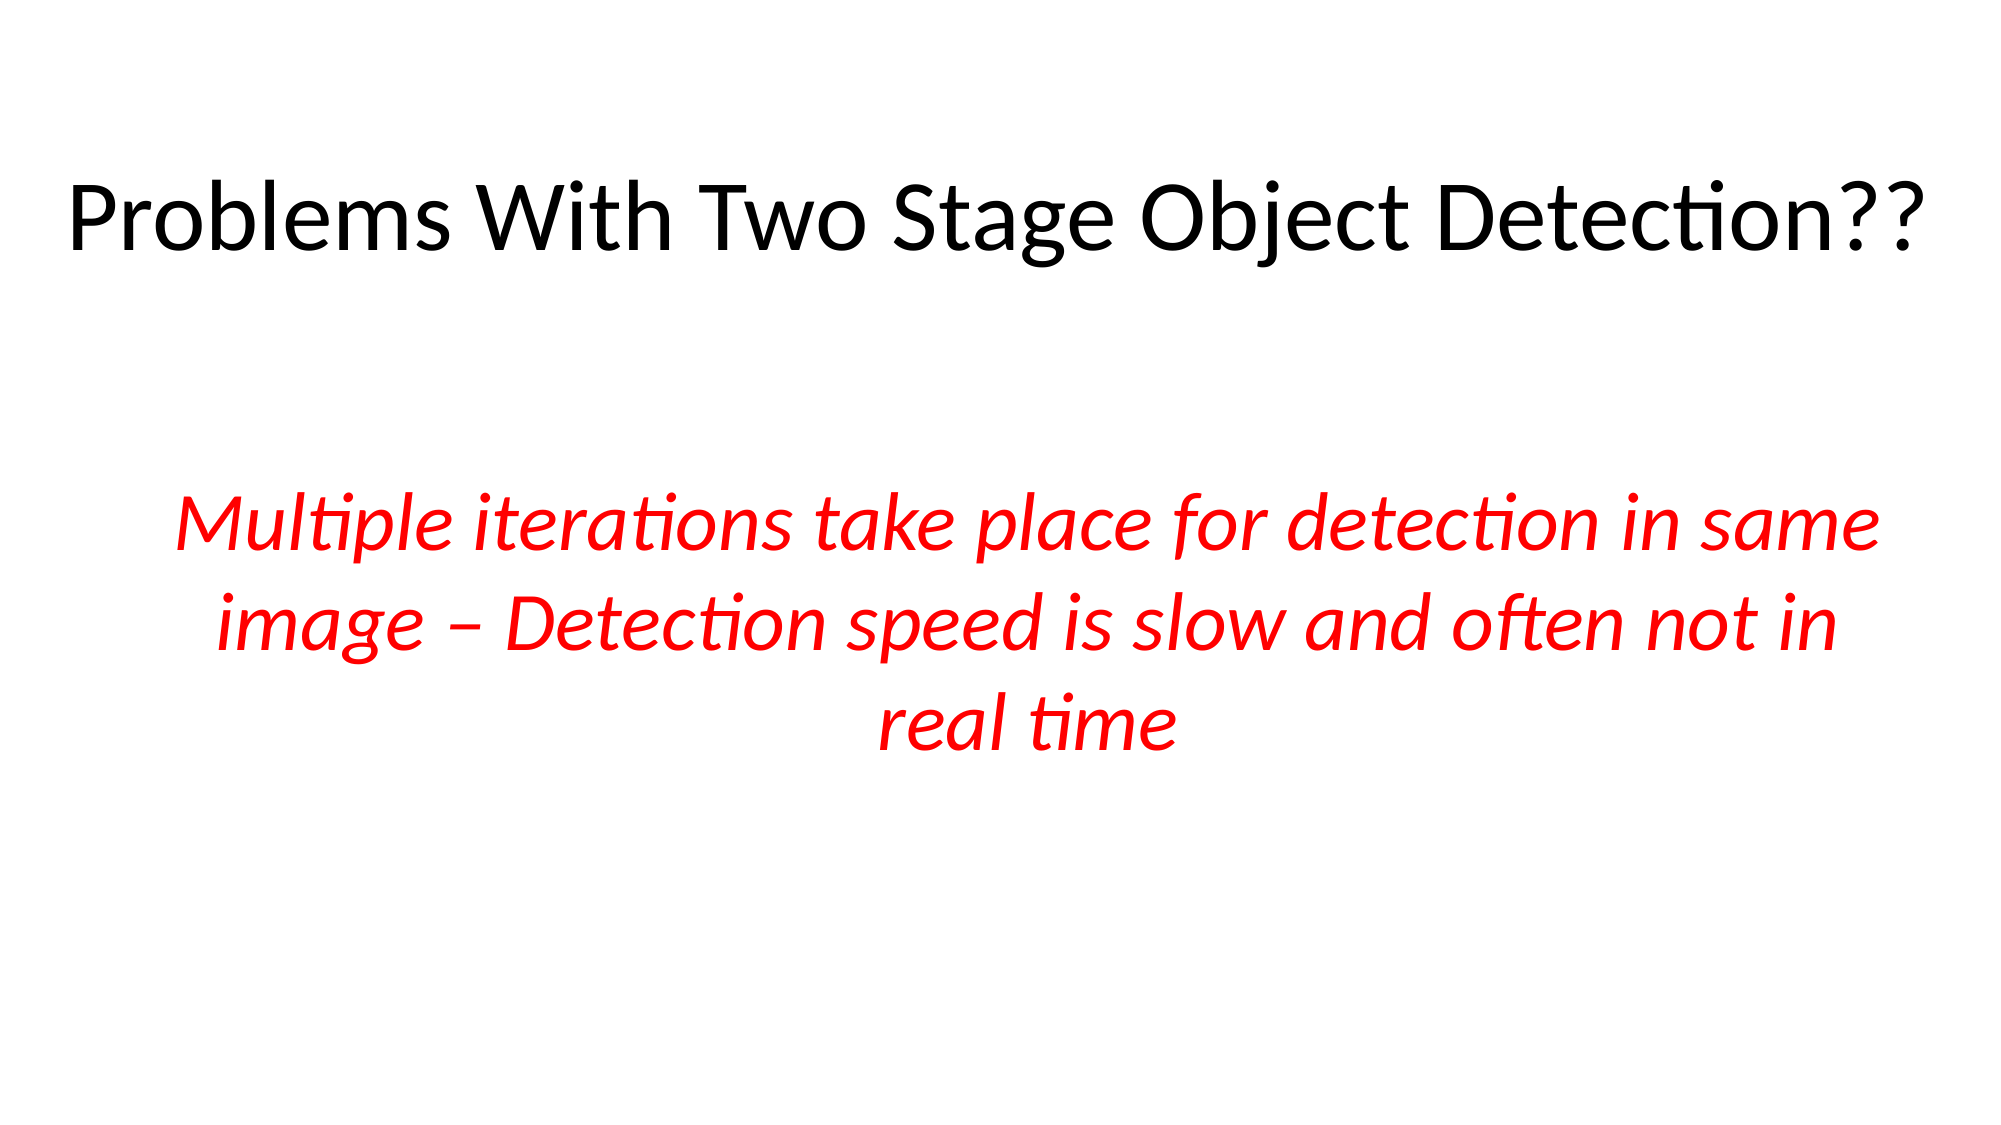

Problems With Two Stage Object Detection??
Disadvantage:
Multiple iterations take place for detection in same image – Detection speed is slow and often not in real time